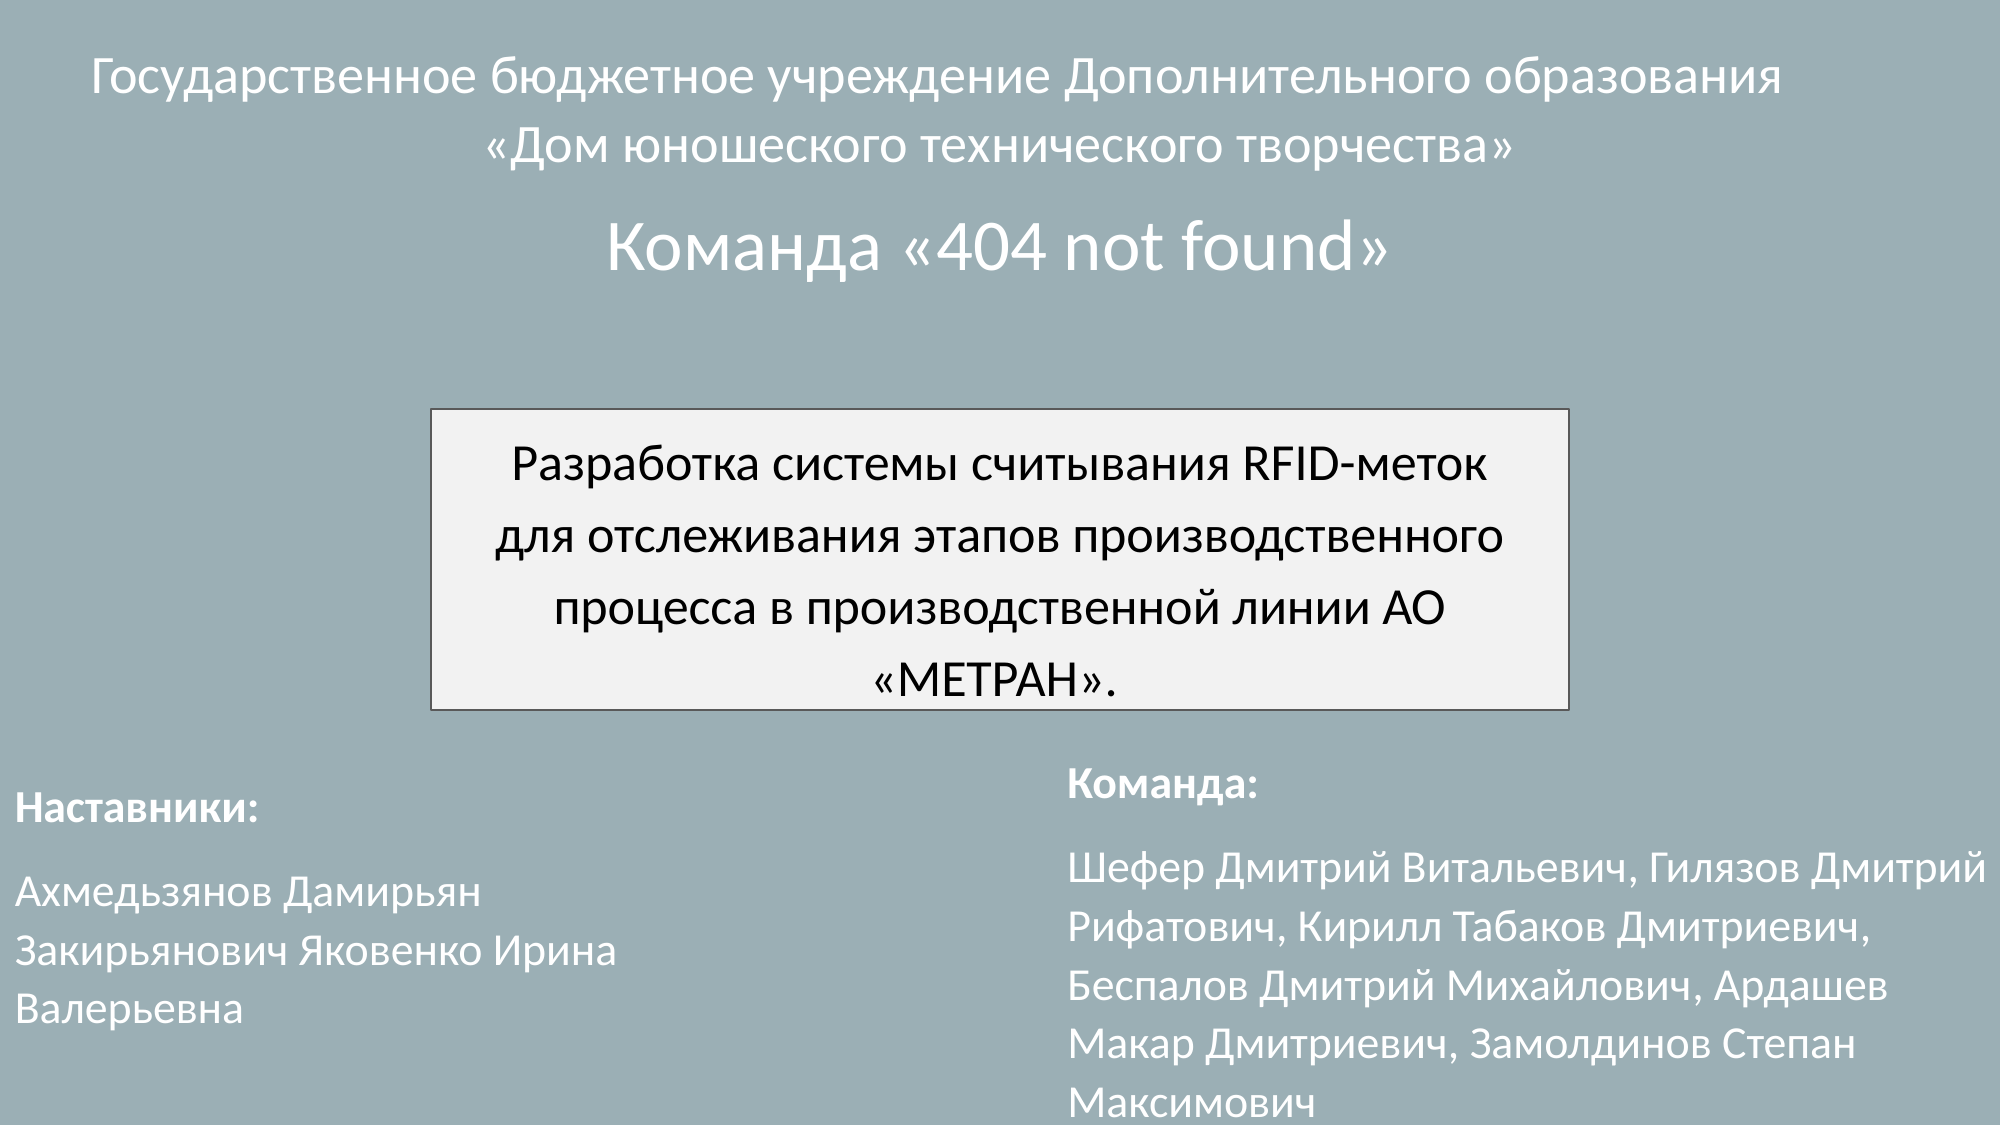

Государственное бюджетное учреждение Дополнительного образования           «Дом юношеского технического творчества»
Команда «404 not found»

Разработка системы считывания RFID-меток для отслеживания этапов производственного процесса в производственной линии АО «МЕТРАН».
Команда:
Шефер Дмитрий Витальевич, Гилязов Дмитрий Рифатович, Кирилл Табаков Дмитриевич, Беспалов Дмитрий Михайлович, Ардашев Макар Дмитриевич, Замолдинов Степан Максимович
Наставники:
Ахмедьзянов Дамирьян Закирьянович Яковенко Ирина Валерьевна